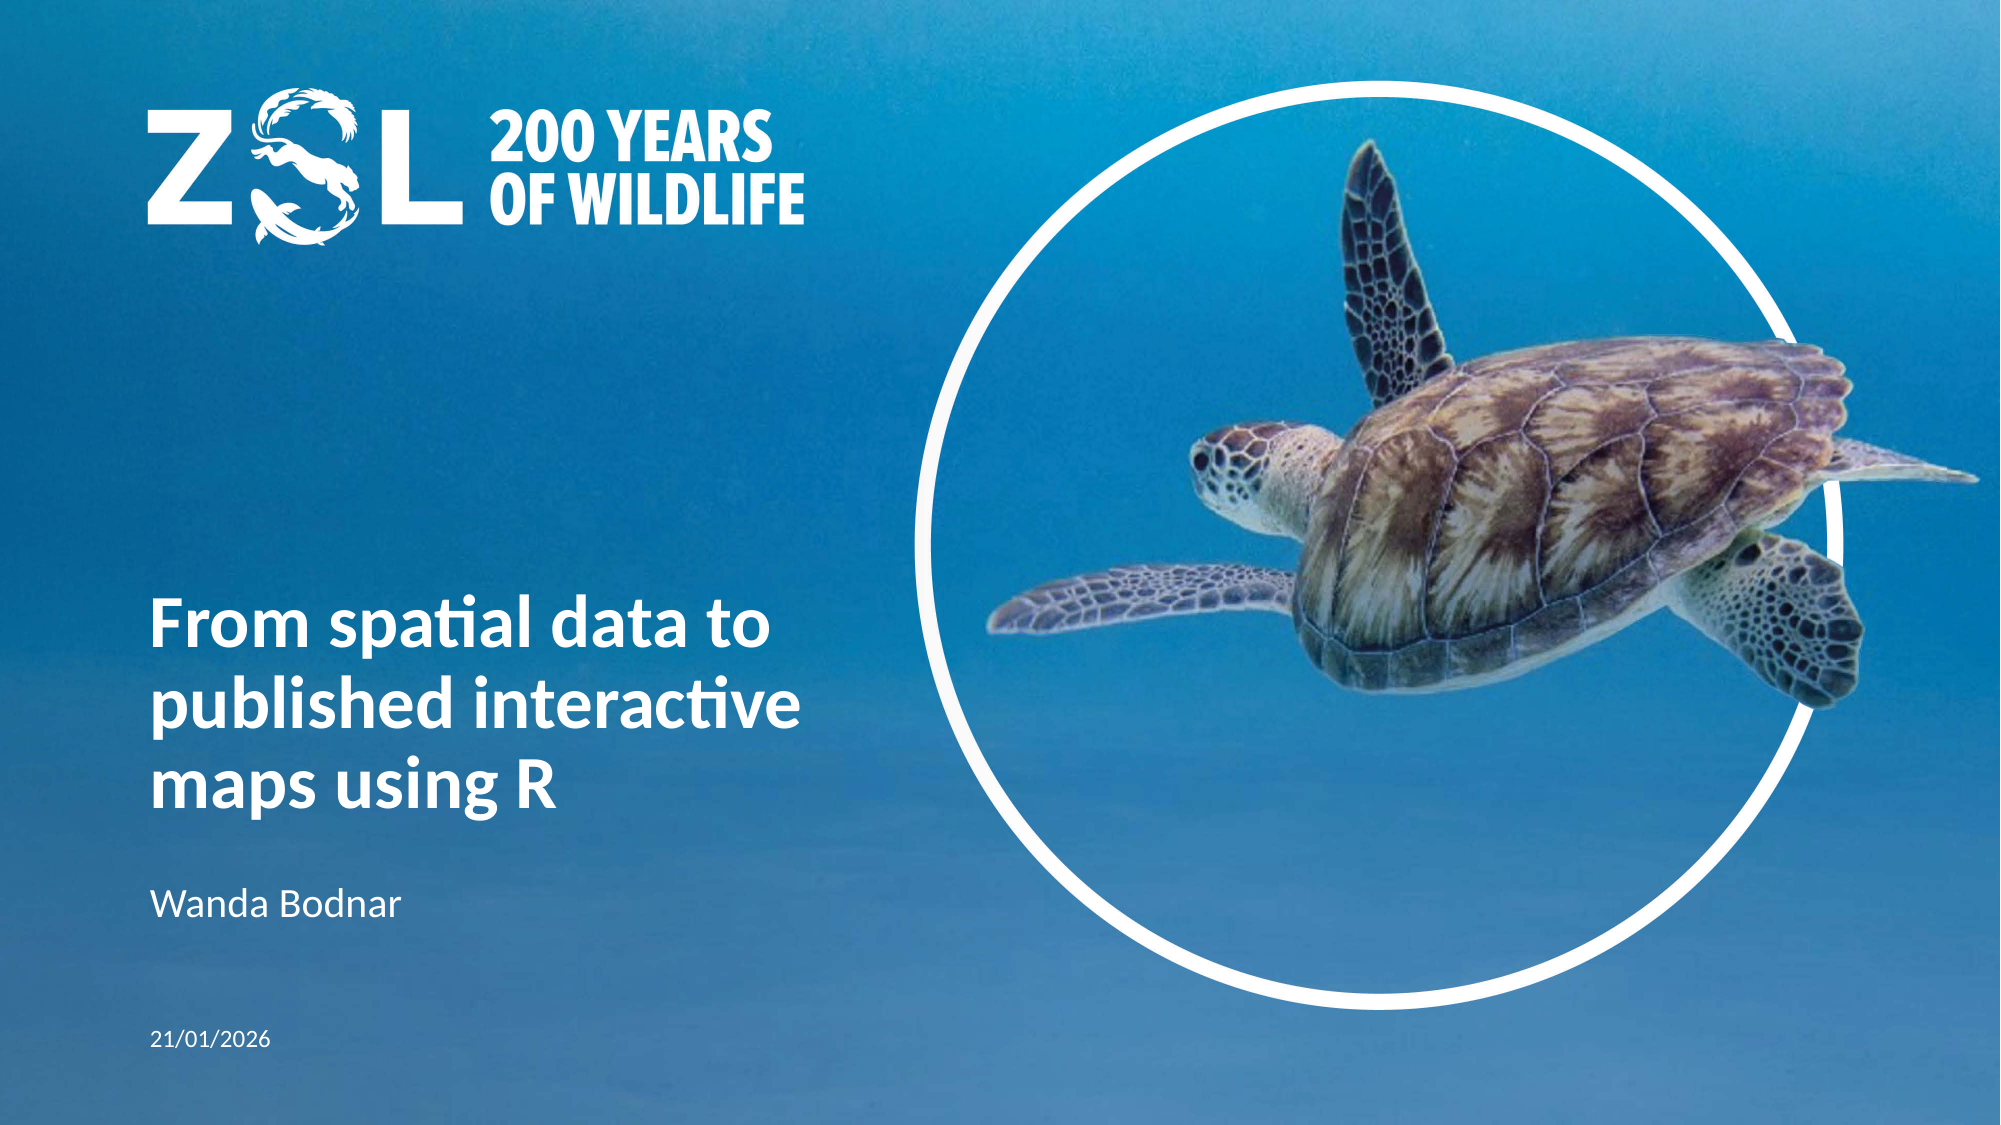

From spatial data to published interactive maps using R
Wanda Bodnar
21/01/2026